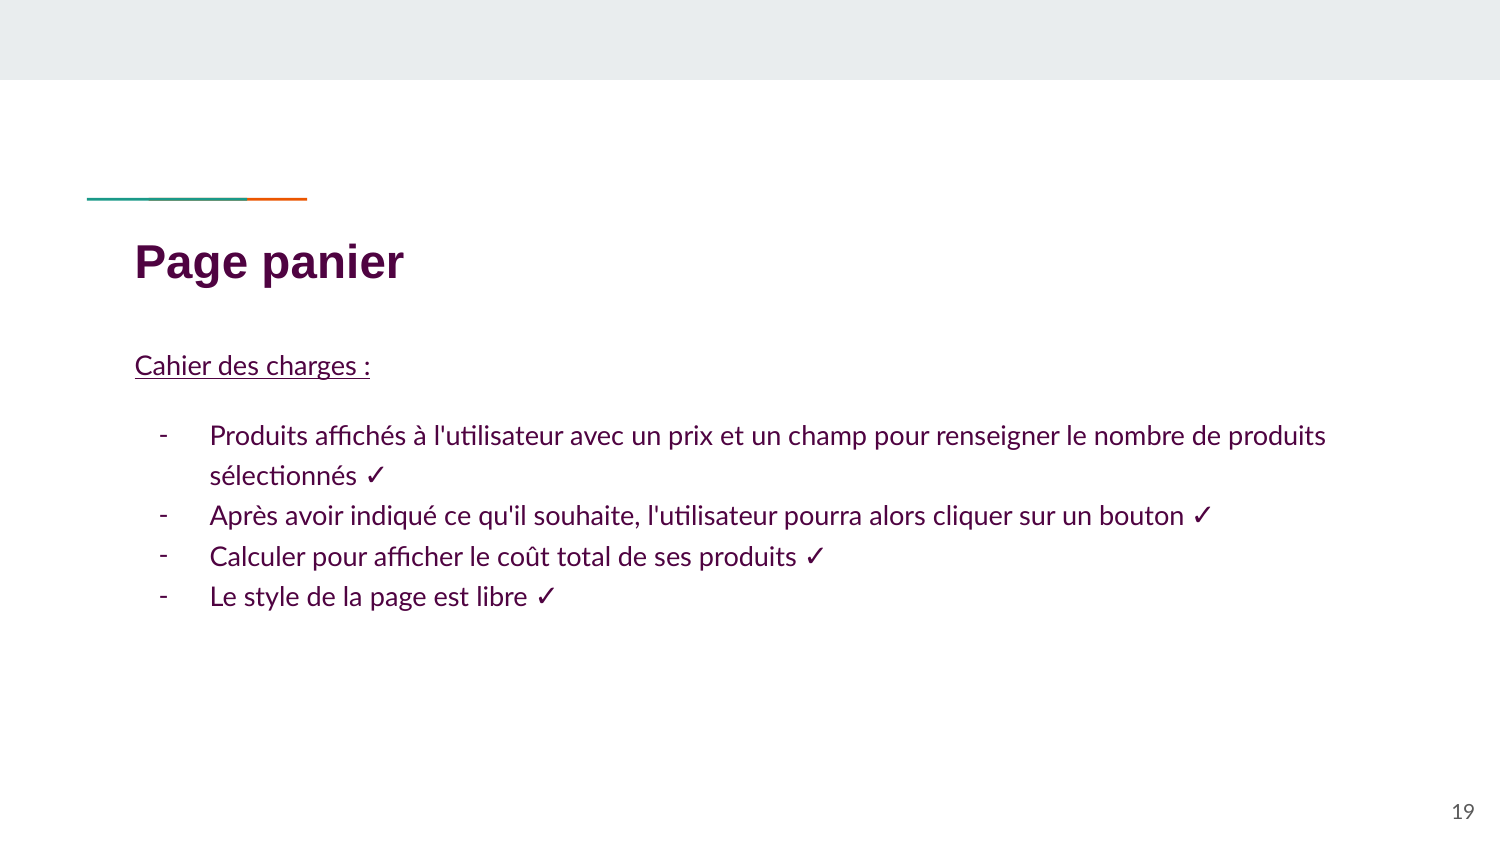

# Page panier
Cahier des charges :

Produits affichés à l'utilisateur avec un prix et un champ pour renseigner le nombre de produits sélectionnés ✓
Après avoir indiqué ce qu'il souhaite, l'utilisateur pourra alors cliquer sur un bouton ✓
Calculer pour afficher le coût total de ses produits ✓
Le style de la page est libre ✓
19